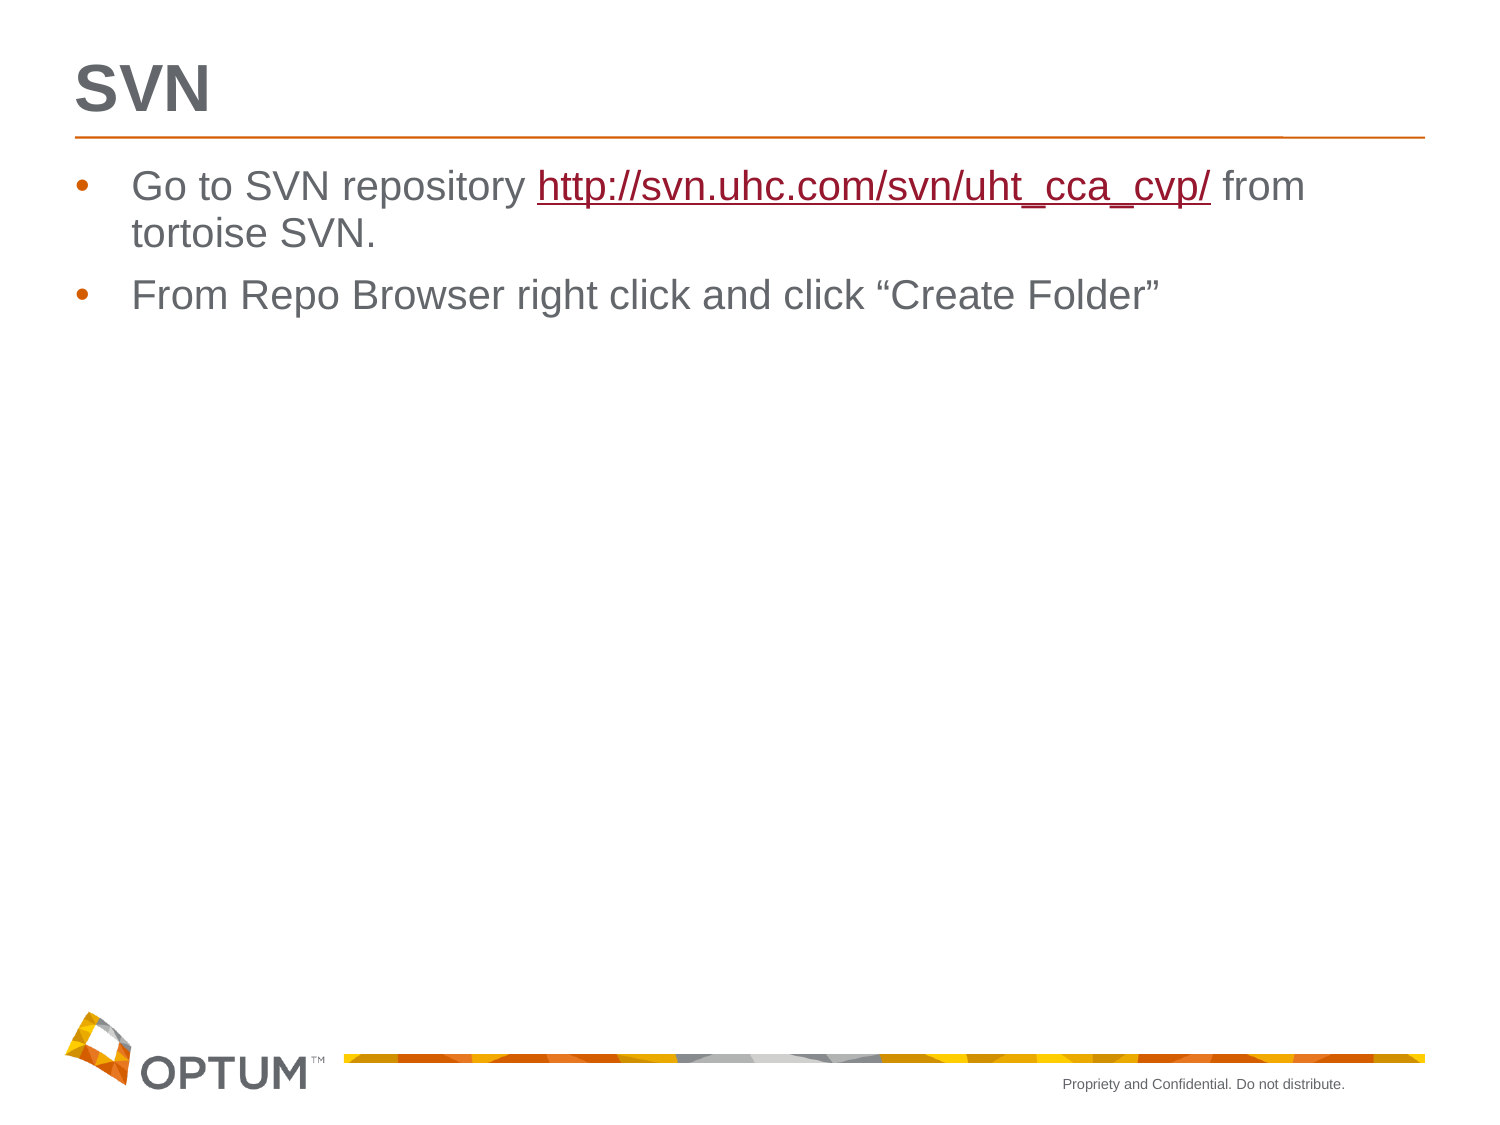

# SVN
Go to SVN repository http://svn.uhc.com/svn/uht_cca_cvp/ from tortoise SVN.
From Repo Browser right click and click “Create Folder”